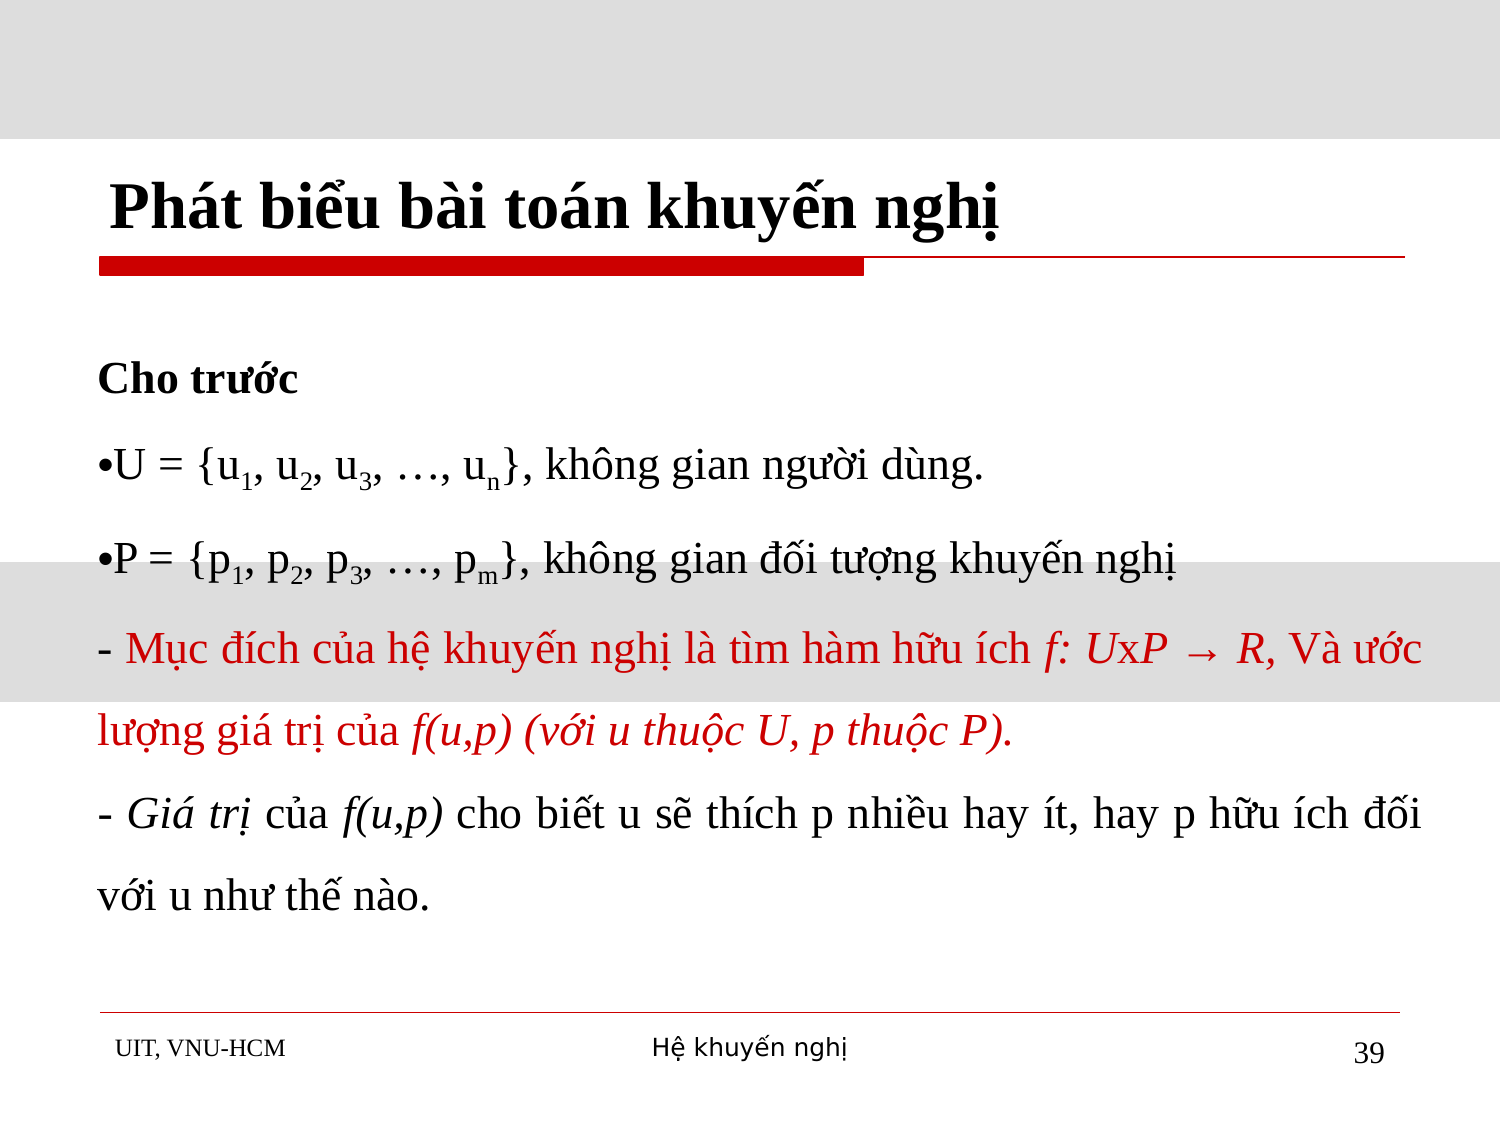

# Phát biểu bài toán khuyến nghị
Cho trước
U = {u1, u2, u3, …, un}, không gian người dùng.
P = {p1, p2, p3, …, pm}, không gian đối tượng khuyến nghị
- Mục đích của hệ khuyến nghị là tìm hàm hữu ích f: UxP → R, Và ước lượng giá trị của f(u,p) (với u thuộc U, p thuộc P).
- Giá trị của f(u,p) cho biết u sẽ thích p nhiều hay ít, hay p hữu ích đối với u như thế nào.
UIT, VNU-HCM
Hệ khuyến nghị
39